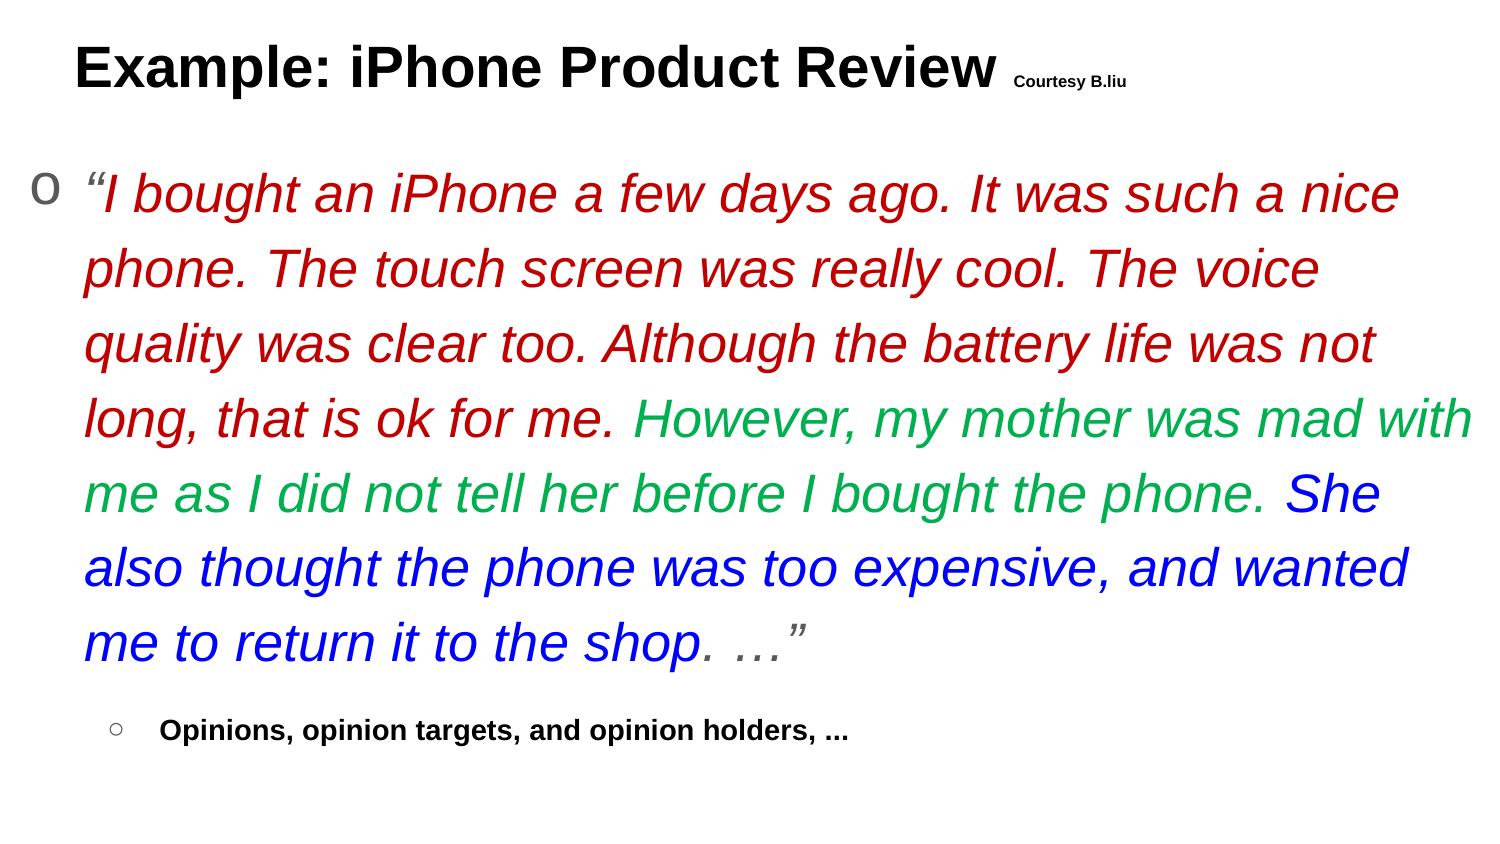

# Example: iPhone Product Review Courtesy B.liu
“I bought an iPhone a few days ago. It was such a nice phone. The touch screen was really cool. The voice quality was clear too. Although the battery life was not long, that is ok for me. However, my mother was mad with me as I did not tell her before I bought the phone. She also thought the phone was too expensive, and wanted me to return it to the shop. …”
Opinions, opinion targets, and opinion holders, ...